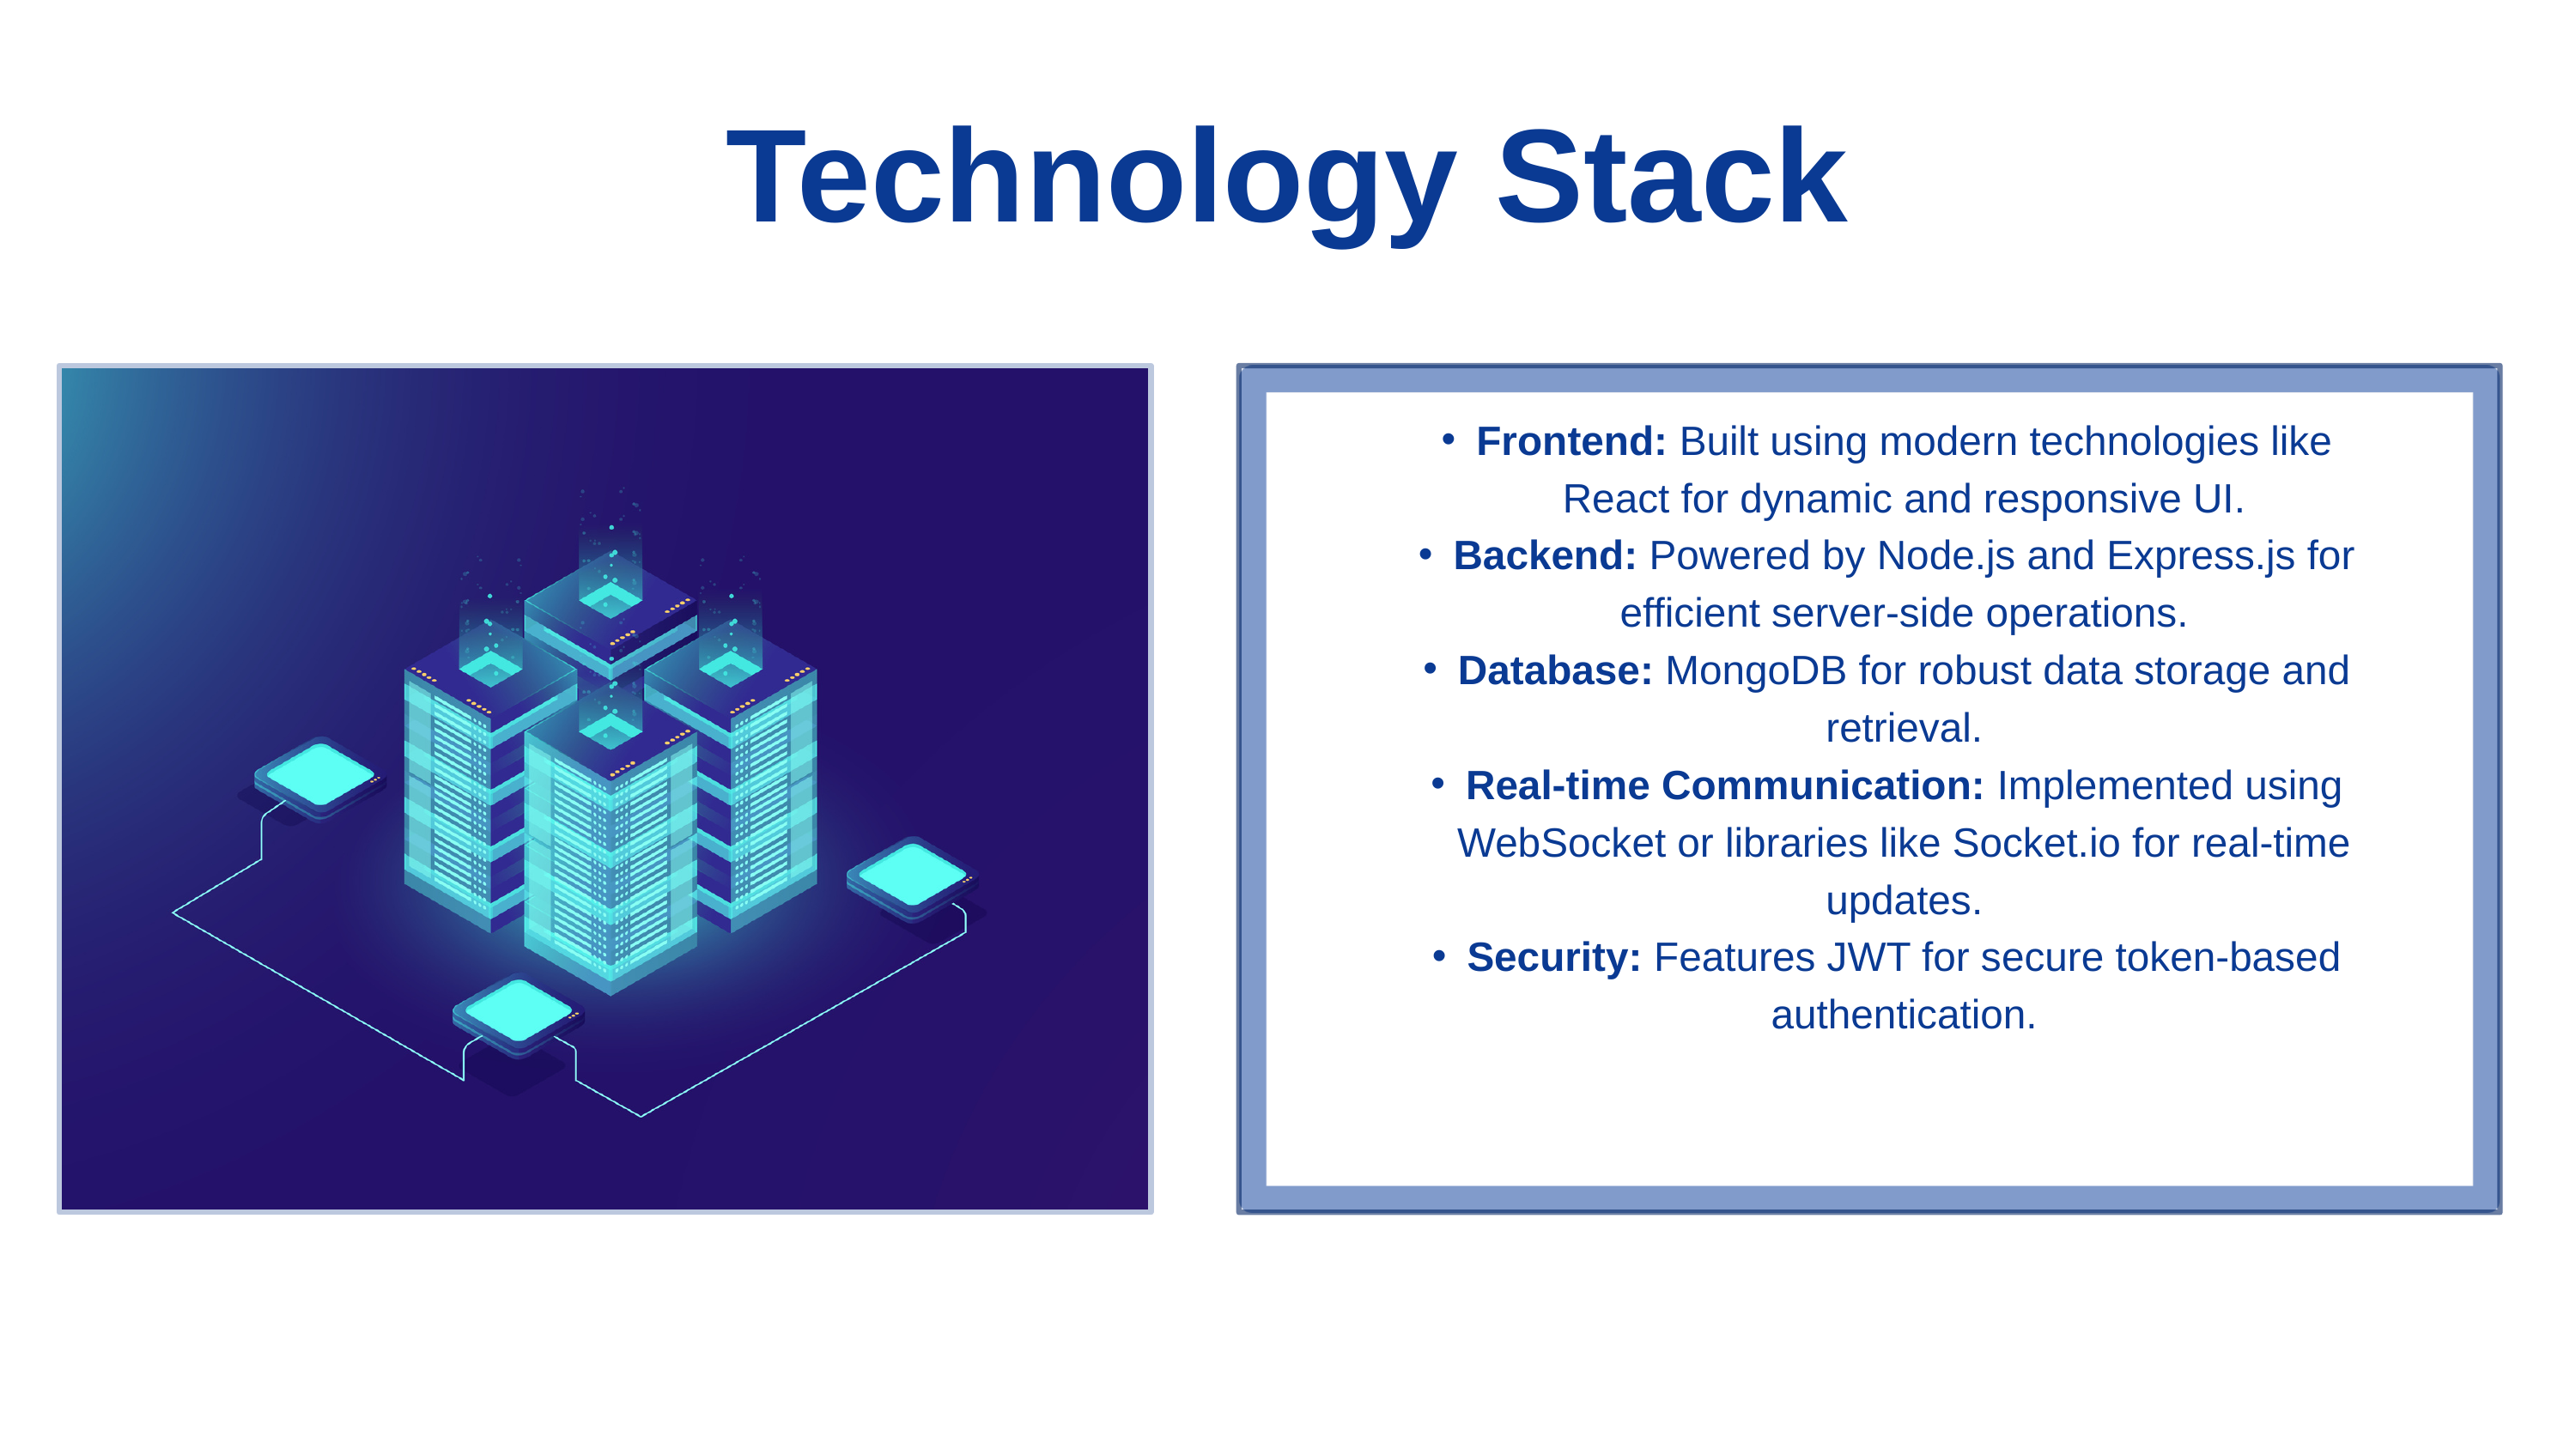

Technology Stack

Frontend: Built using modern technologies like React for dynamic and responsive UI.
Backend: Powered by Node.js and Express.js for efficient server-side operations.
Database: MongoDB for robust data storage and retrieval.
Real-time Communication: Implemented using WebSocket or libraries like Socket.io for real-time updates.
Security: Features JWT for secure token-based authentication.